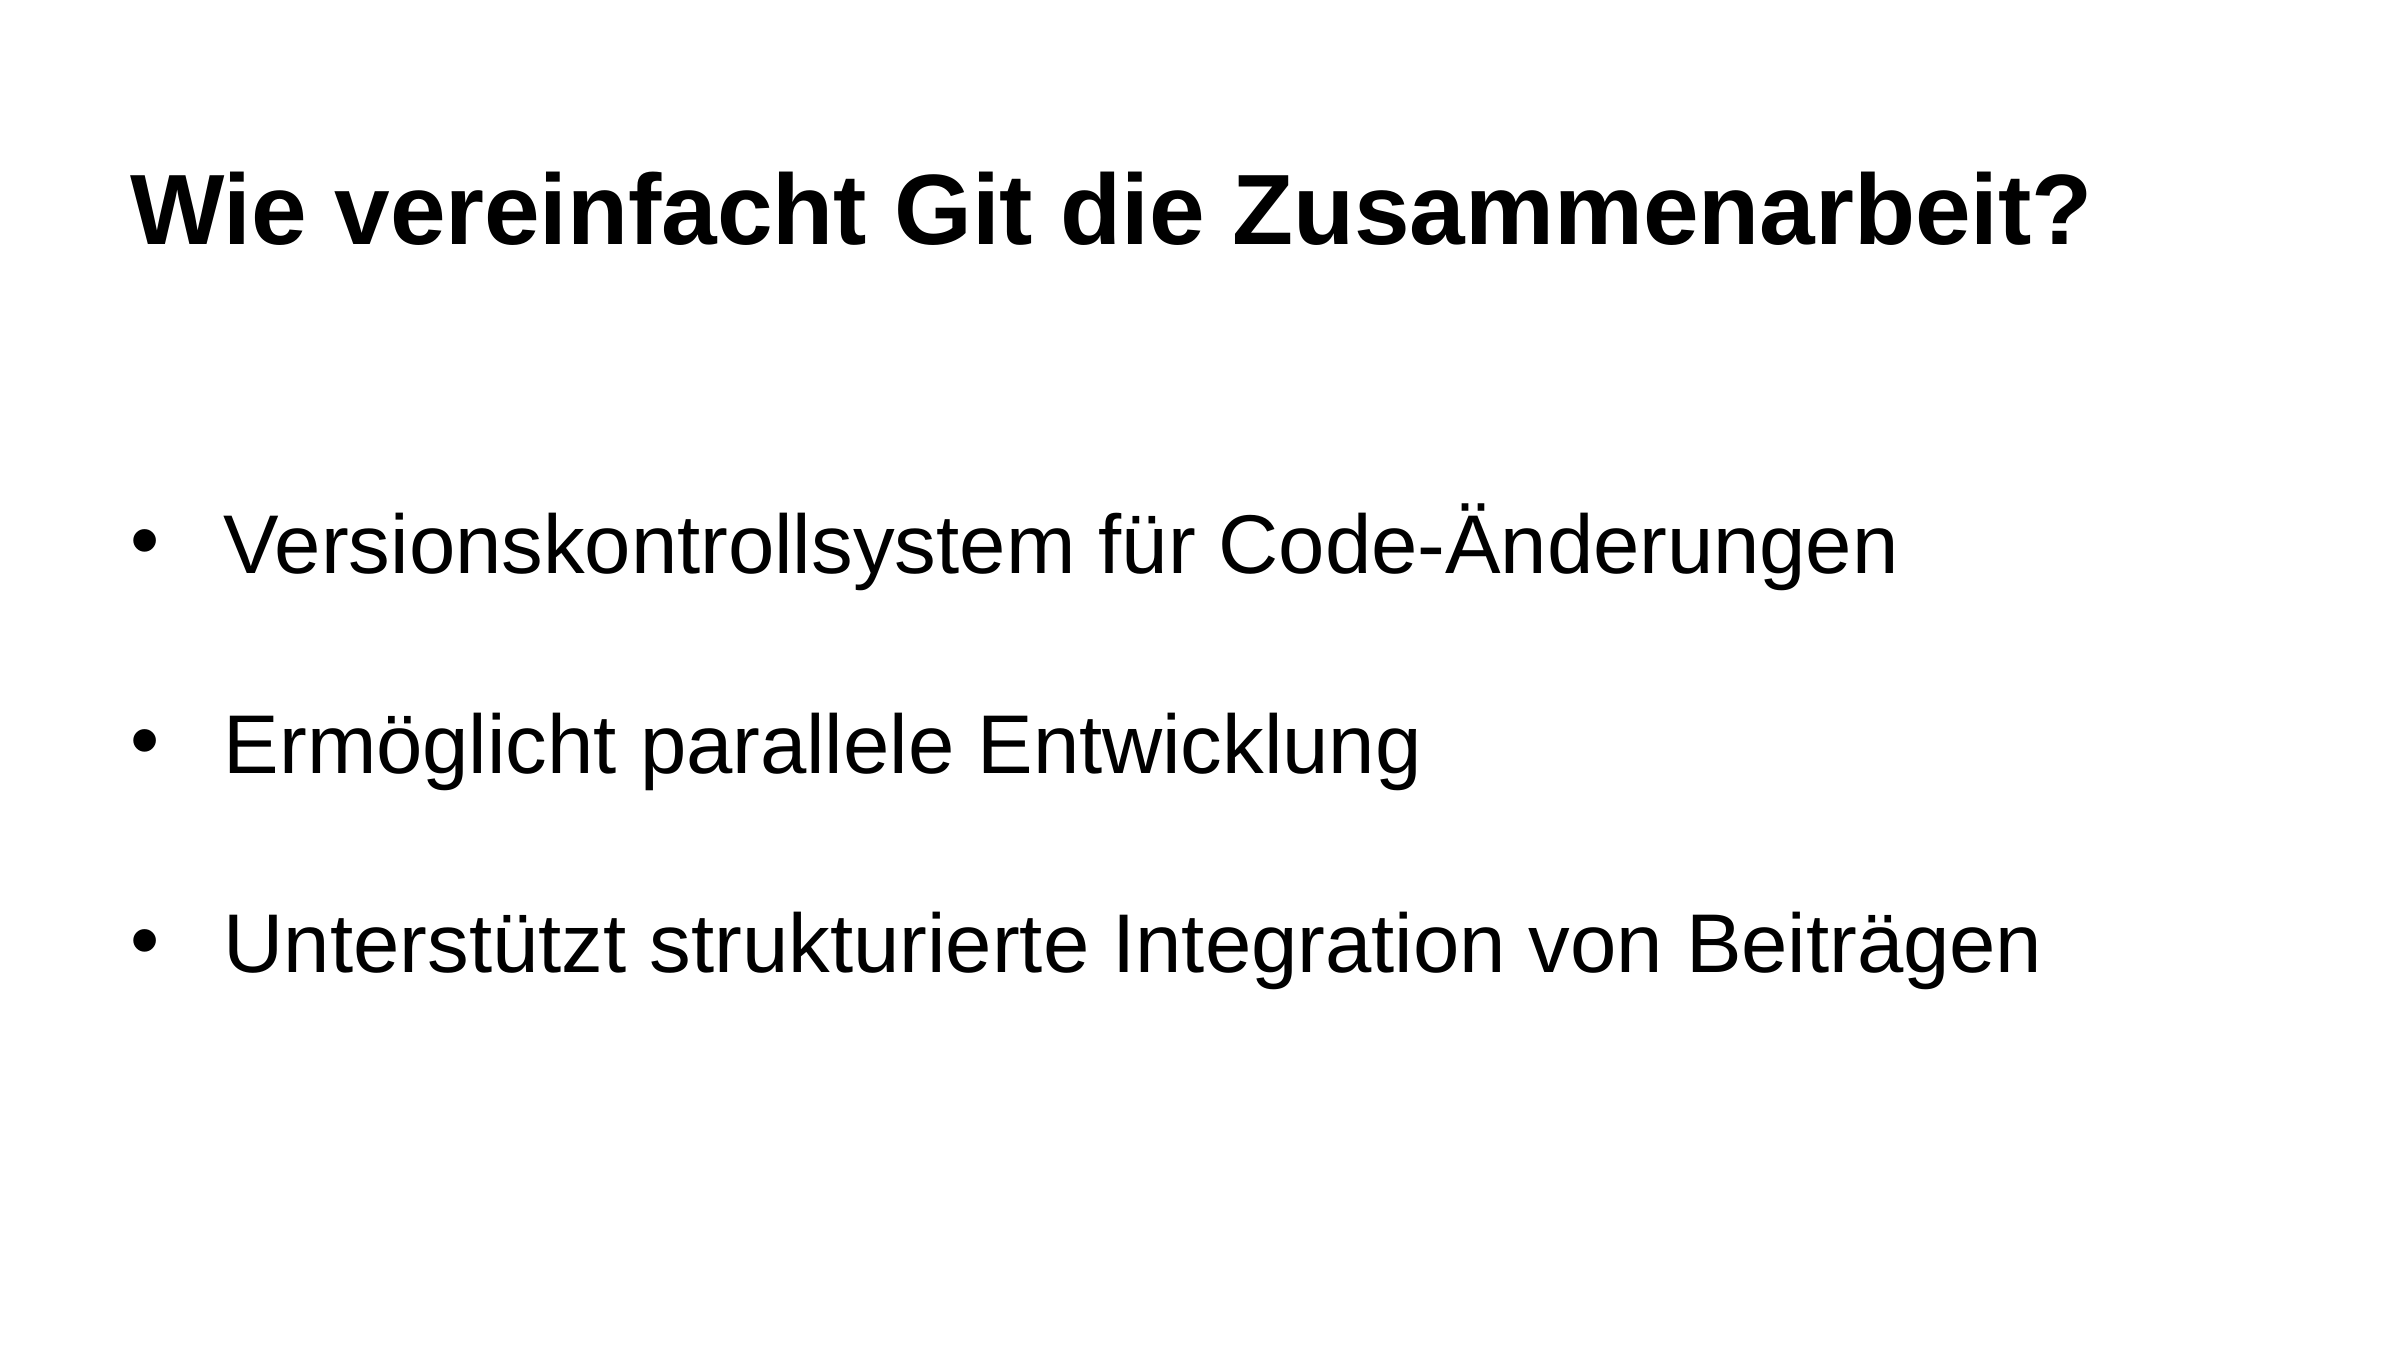

Wie vereinfacht Git die Zusammenarbeit?

Versionskontrollsystem für Code-Änderungen

Ermöglicht parallele Entwicklung

Unterstützt strukturierte Integration von Beiträgen